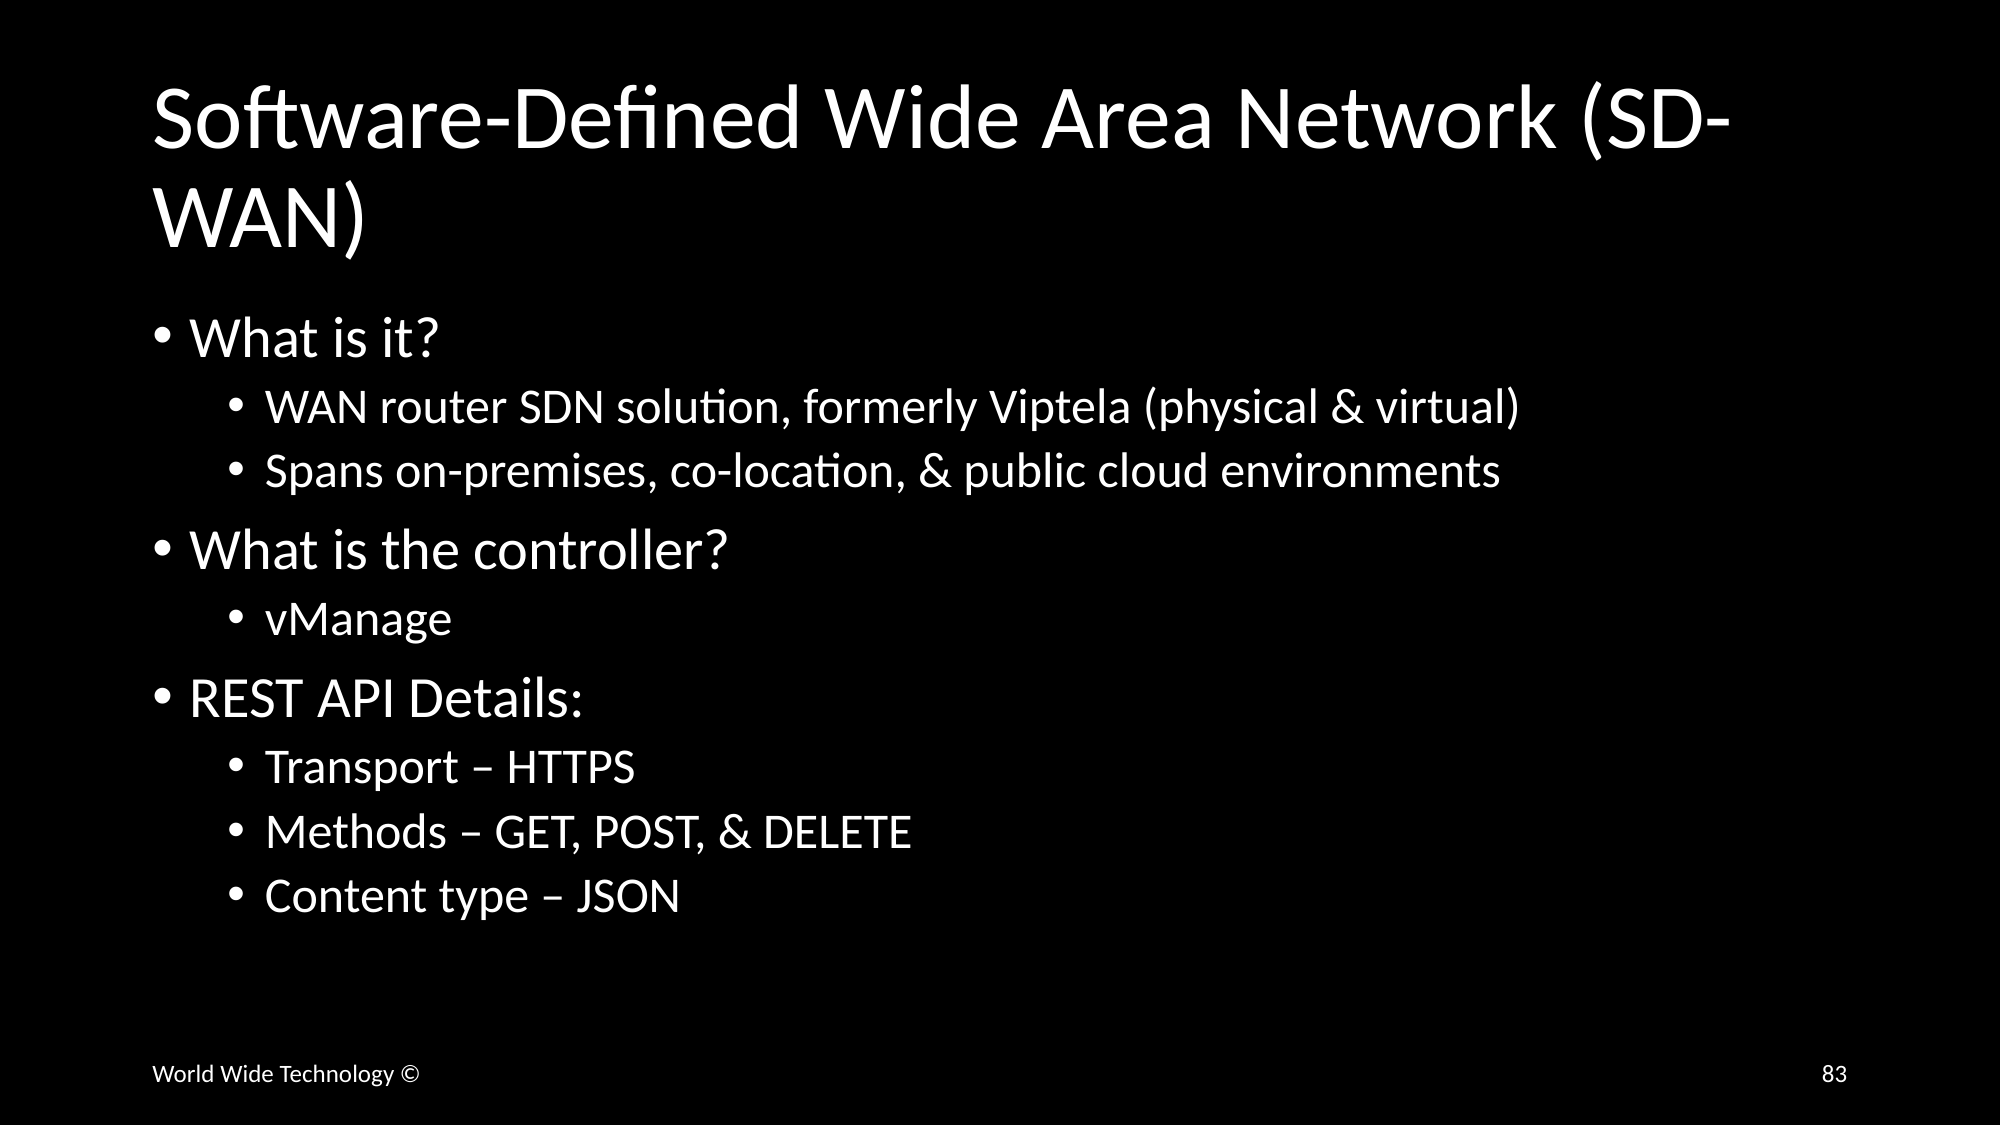

# Software-Defined Wide Area Network (SD-WAN)
What is it?
WAN router SDN solution, formerly Viptela (physical & virtual)
Spans on-premises, co-location, & public cloud environments
What is the controller?
vManage
REST API Details:
Transport – HTTPS
Methods – GET, POST, & DELETE
Content type – JSON
World Wide Technology ©
83